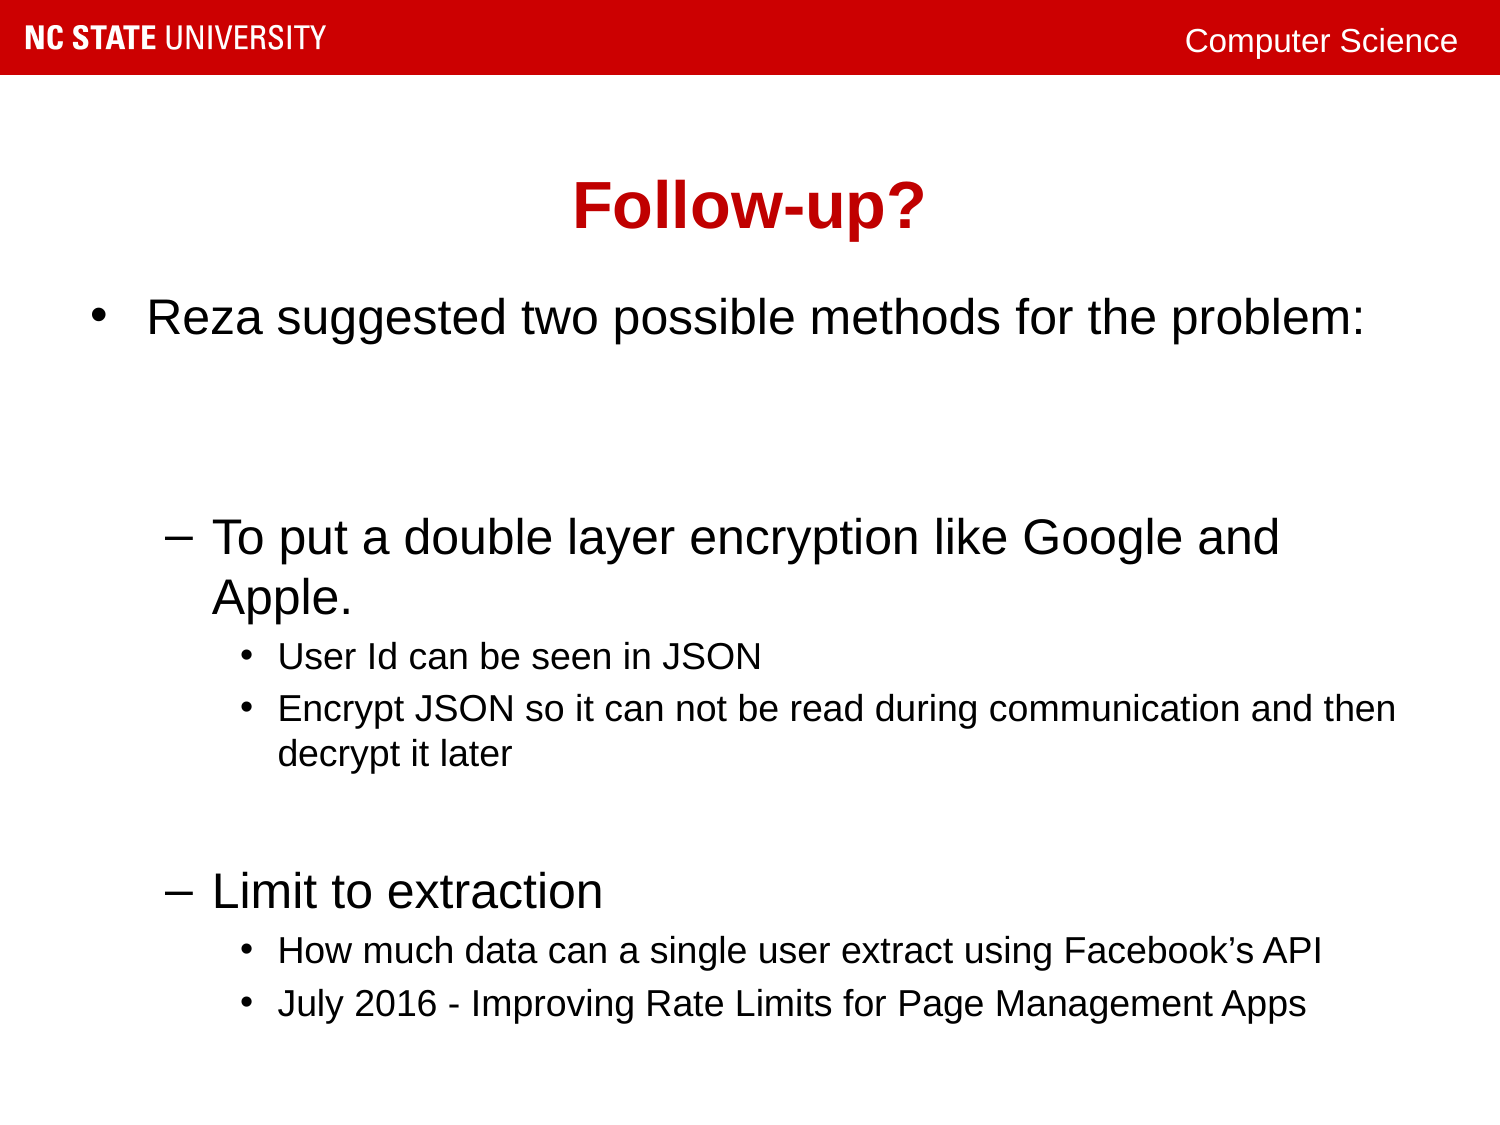

# Follow-up?
Reza suggested two possible methods for the problem:

To put a double layer encryption like Google and Apple.
User Id can be seen in JSON
Encrypt JSON so it can not be read during communication and then decrypt it later

Limit to extraction
How much data can a single user extract using Facebook’s API
July 2016 - Improving Rate Limits for Page Management Apps